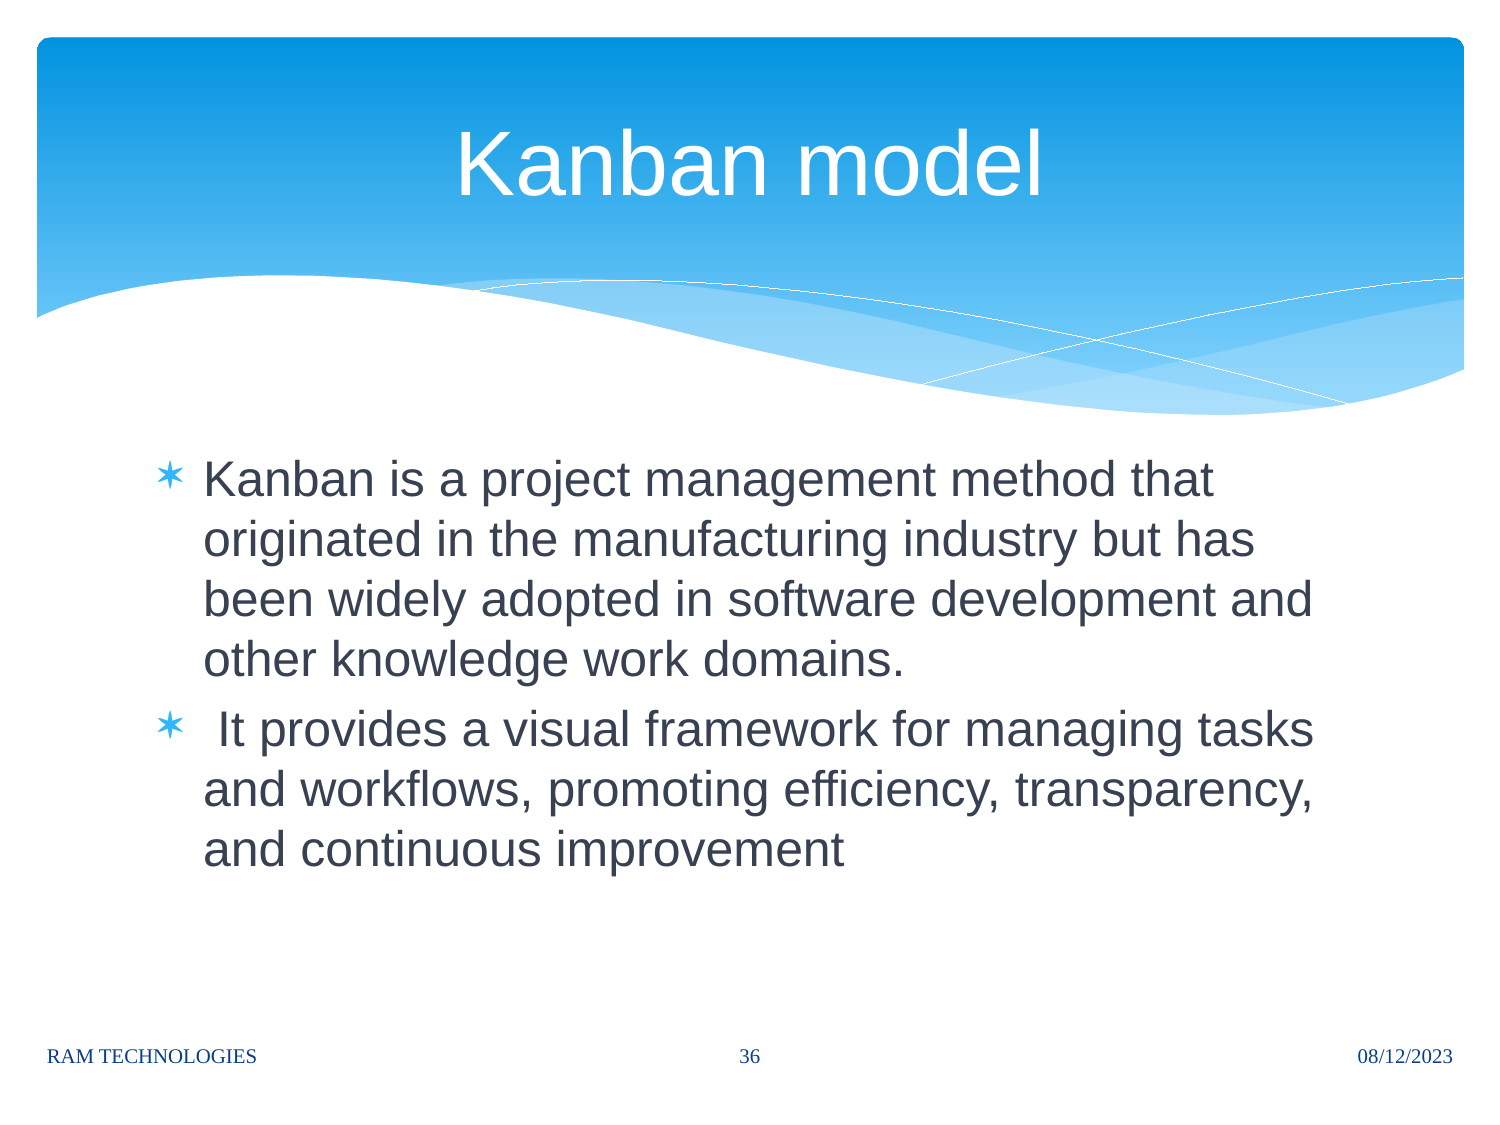

# Kanban model
Kanban is a project management method that originated in the manufacturing industry but has been widely adopted in software development and other knowledge work domains.
 It provides a visual framework for managing tasks and workflows, promoting efficiency, transparency, and continuous improvement

36
RAM TECHNOLOGIES
08/12/2023